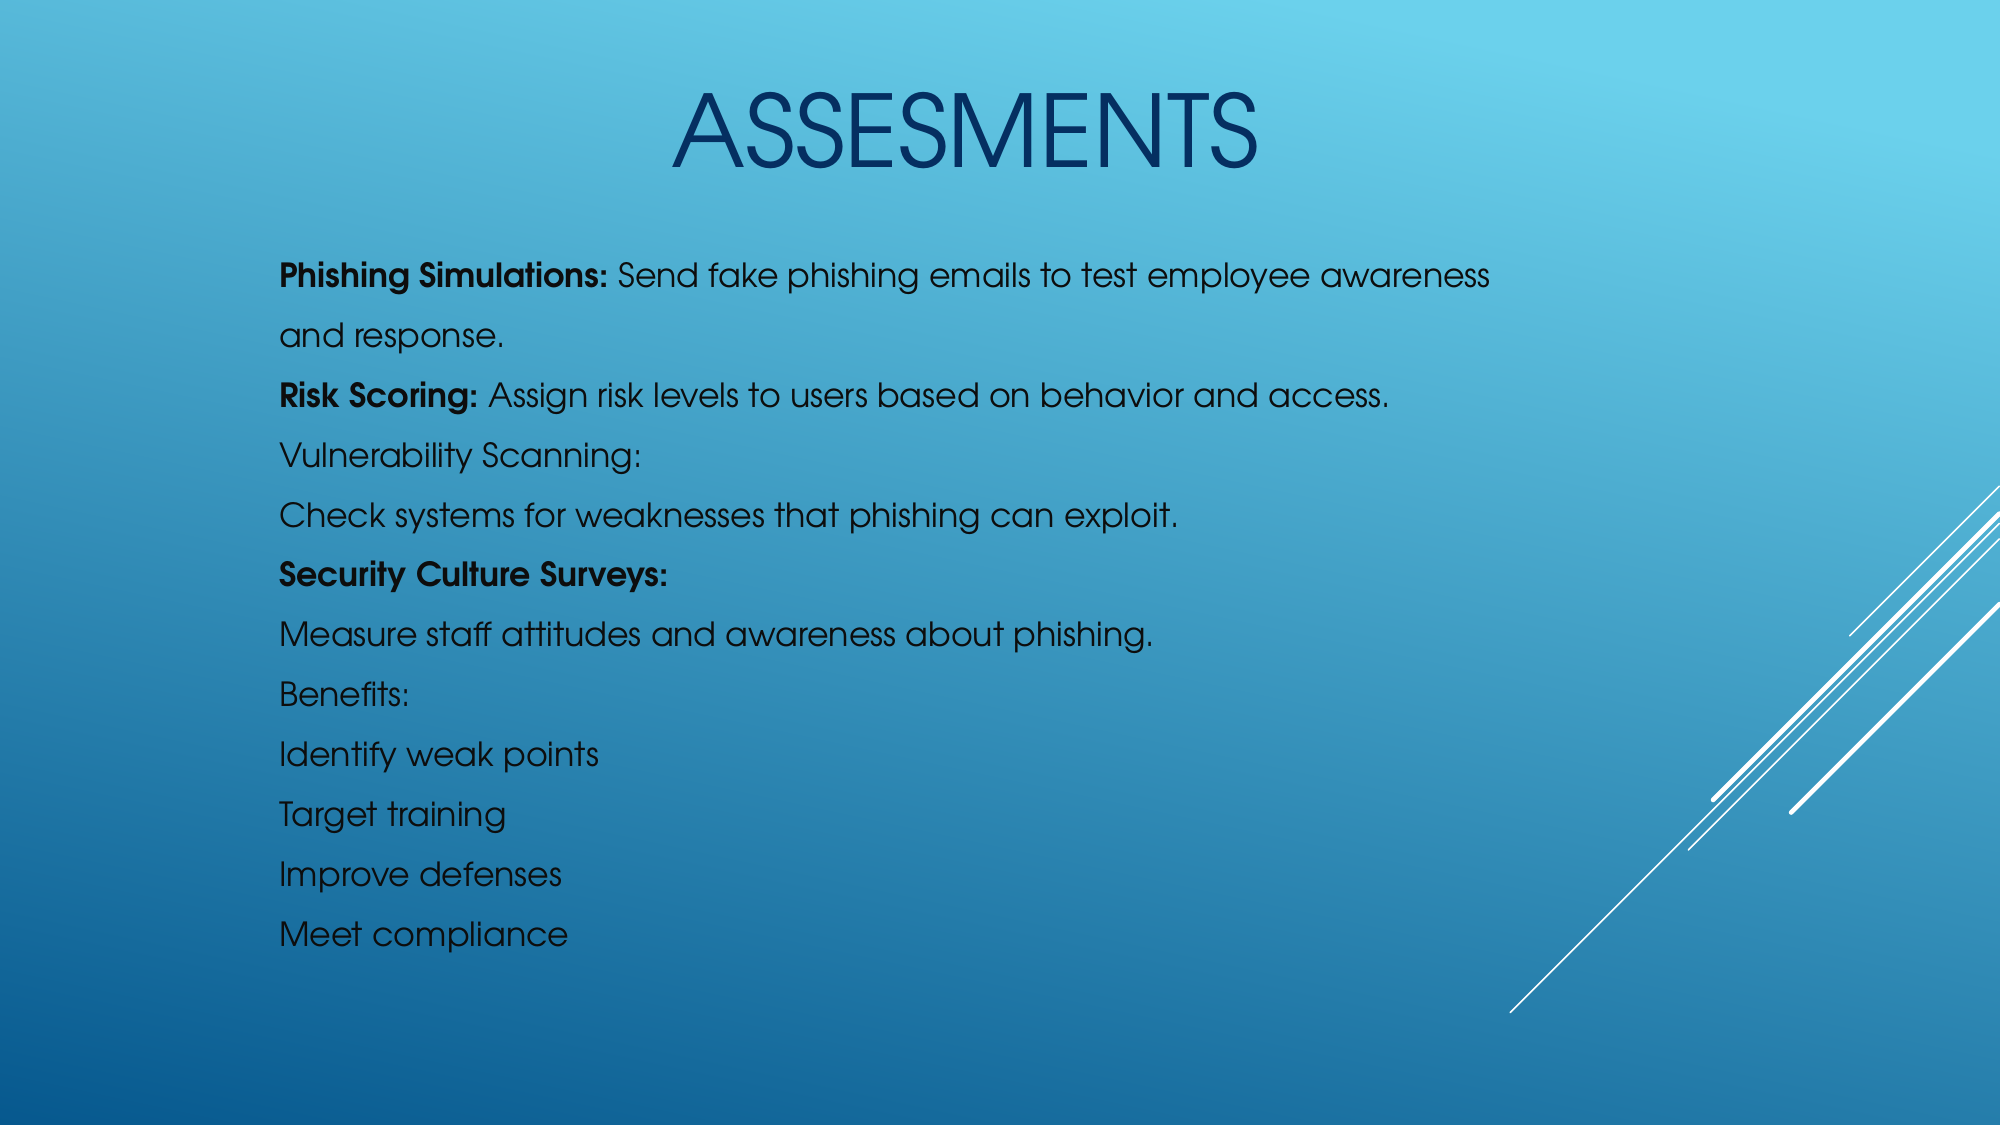

ASSESMENTS
Phishing Simulations: Send fake phishing emails to test employee awareness and response.
Risk Scoring: Assign risk levels to users based on behavior and access.
Vulnerability Scanning:
Check systems for weaknesses that phishing can exploit.
Security Culture Surveys:
Measure staff attitudes and awareness about phishing.
Benefits:
Identify weak points
Target training
Improve defenses
Meet compliance